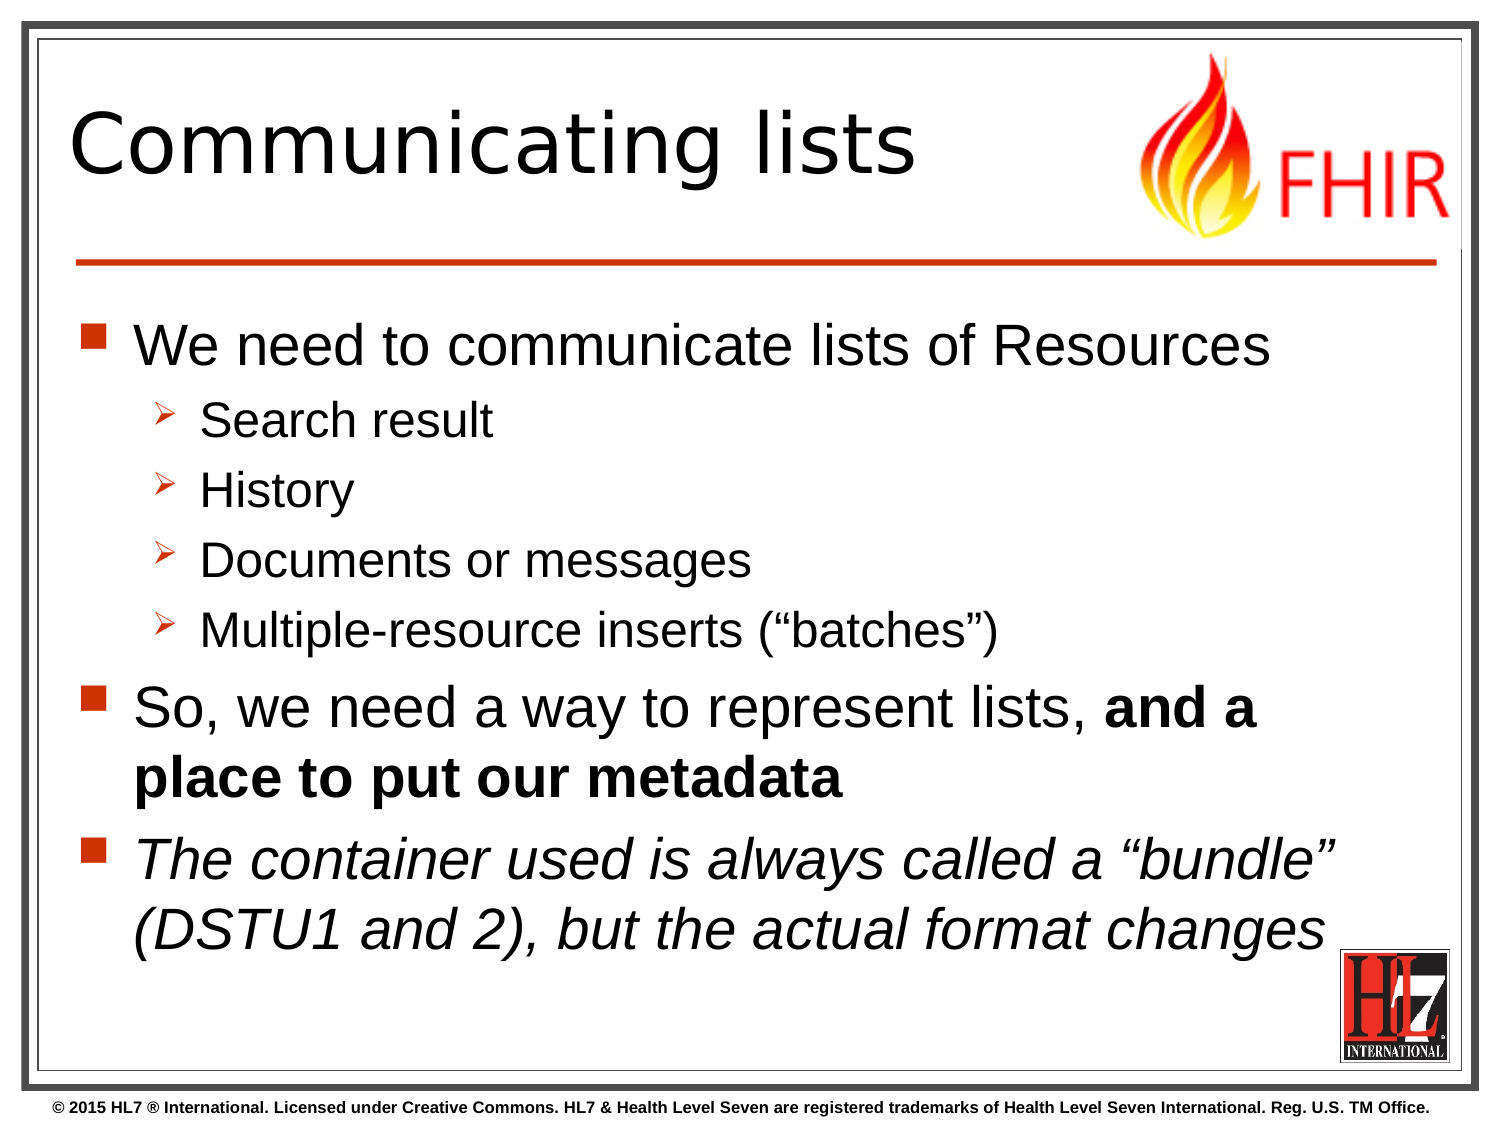

# Communicating lists
We need to communicate lists of Resources
Search result
History
Documents or messages
Multiple-resource inserts (“batches”)
So, we need a way to represent lists, and a place to put our metadata
The container used is always called a “bundle” (DSTU1 and 2), but the actual format changes